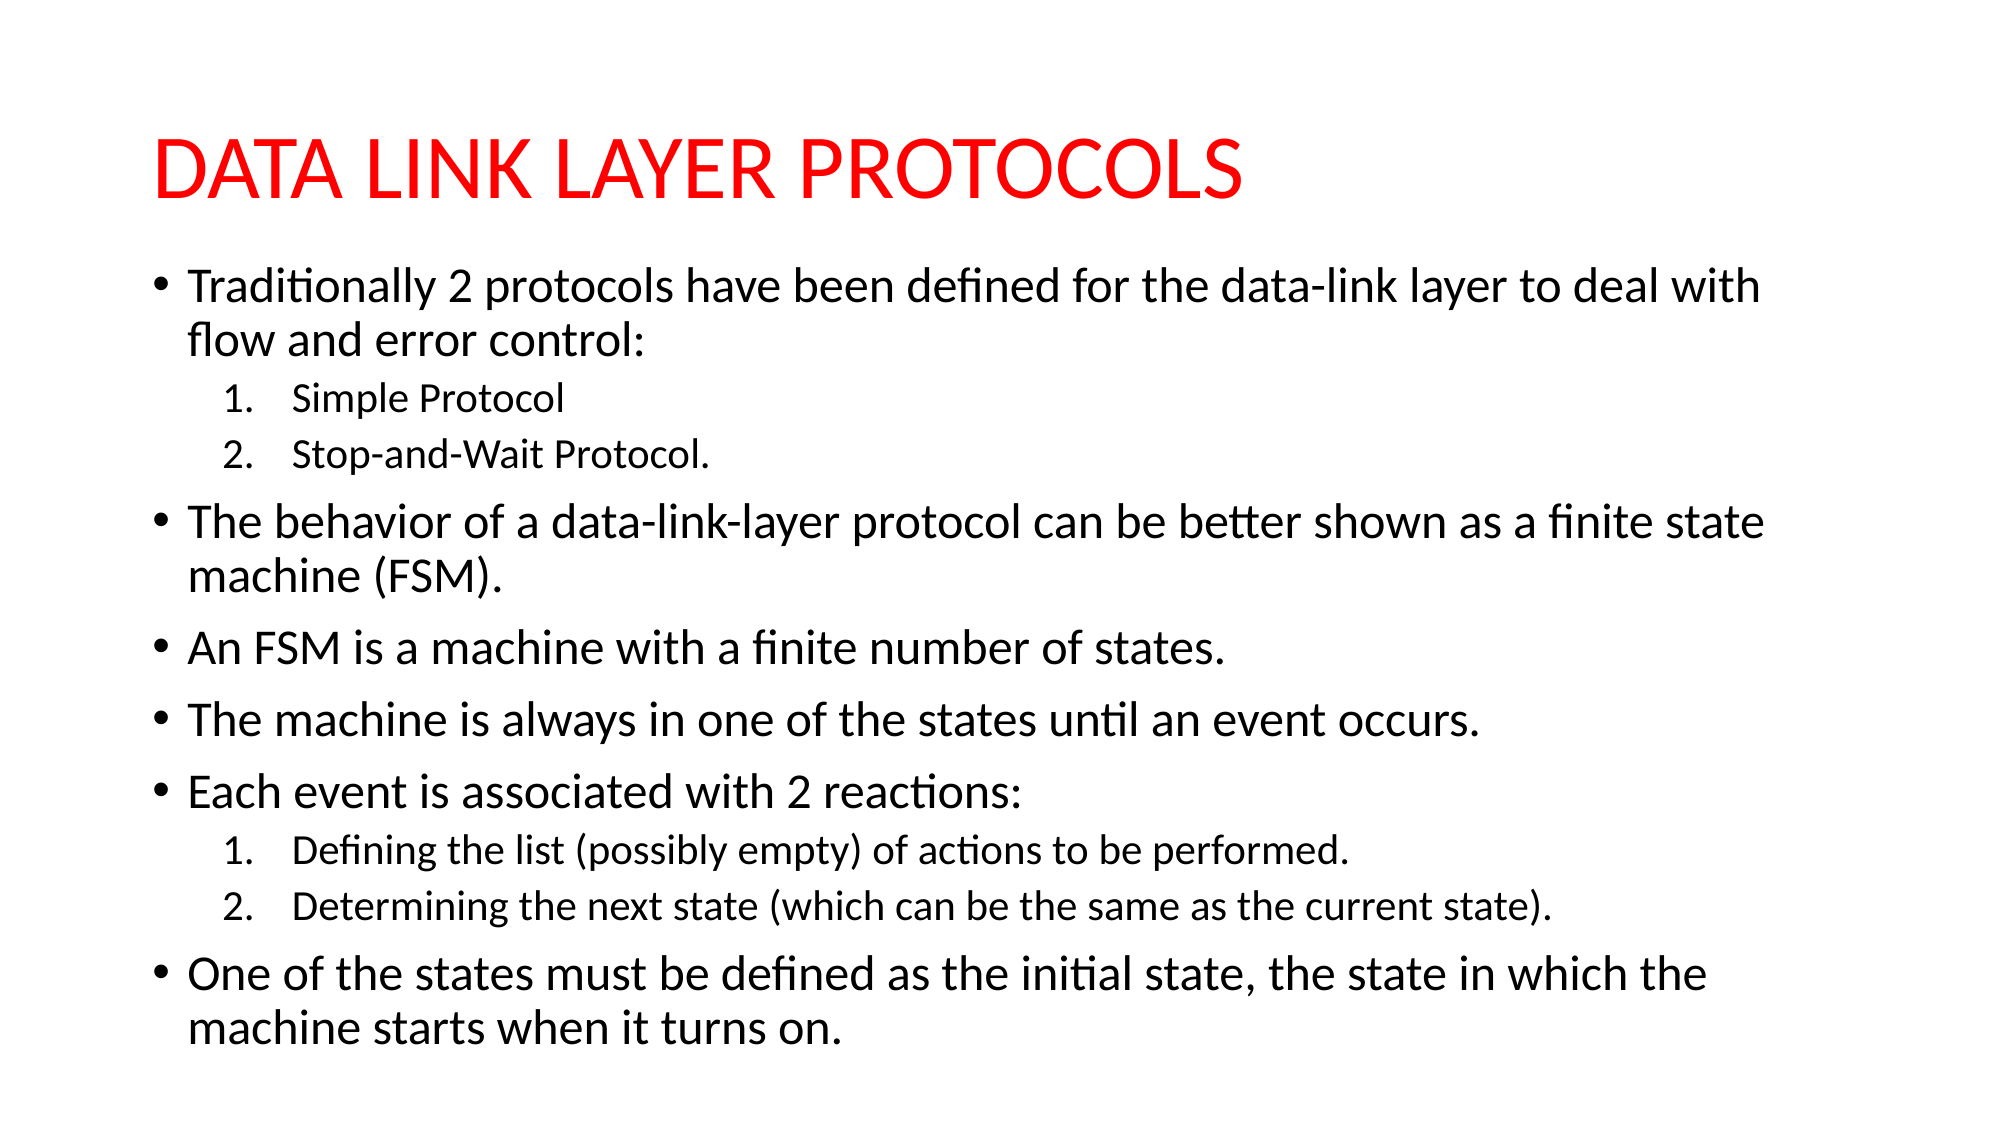

# DATA LINK LAYER PROTOCOLS
Traditionally 2 protocols have been defined for the data-link layer to deal with flow and error control:
Simple Protocol
Stop-and-Wait Protocol.
The behavior of a data-link-layer protocol can be better shown as a finite state machine (FSM).
An FSM is a machine with a finite number of states.
The machine is always in one of the states until an event occurs.
Each event is associated with 2 reactions:
Defining the list (possibly empty) of actions to be performed.
Determining the next state (which can be the same as the current state).
One of the states must be defined as the initial state, the state in which the machine starts when it turns on.